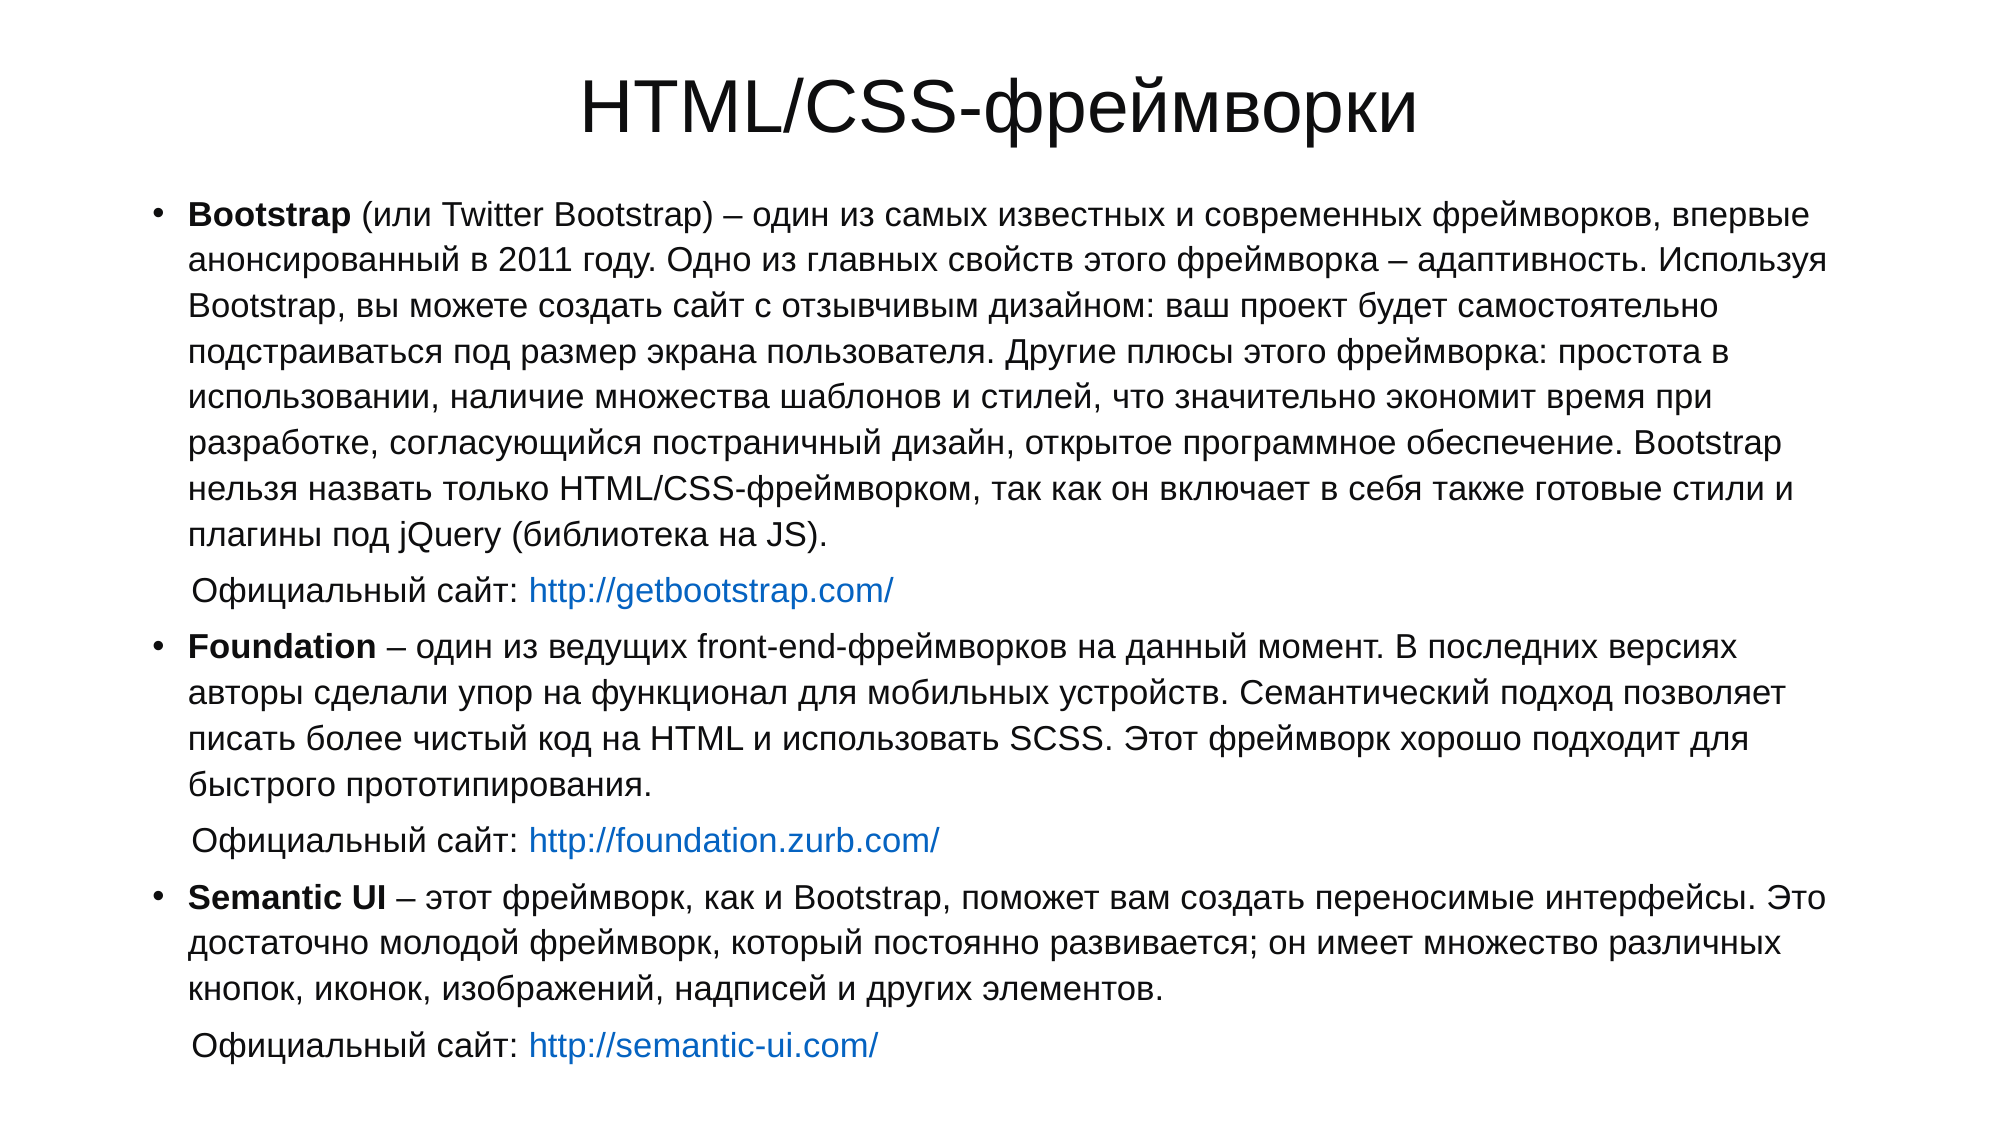

# HTML/CSS-фреймворки
Bootstrap (или Twitter Bootstrap) – один из самых известных и современных фреймворков, впервые анонсированный в 2011 году. Одно из главных свойств этого фреймворка – адаптивность. Используя Bootstrap, вы можете создать сайт с отзывчивым дизайном: ваш проект будет самостоятельно подстраиваться под размер экрана пользователя. Другие плюсы этого фреймворка: простота в использовании, наличие множества шаблонов и стилей, что значительно экономит время при разработке, согласующийся постраничный дизайн, открытое программное обеспечение. Bootstrap нельзя назвать только HTML/CSS-фреймворком, так как он включает в себя также готовые стили и плагины под jQuery (библиотека на JS).
    Официальный сайт: http://getbootstrap.com/
Foundation – один из ведущих front-end-фреймворков на данный момент. В последних версиях авторы сделали упор на функционал для мобильных устройств. Семантический подход позволяет писать более чистый код на HTML и использовать SCSS. Этот фреймворк хорошо подходит для быстрого прототипирования.
    Официальный сайт: http://foundation.zurb.com/
Semantic UI – этот фреймворк, как и Bootstrap, поможет вам создать переносимые интерфейсы. Это достаточно молодой фреймворк, который постоянно развивается; он имеет множество различных кнопок, иконок, изображений, надписей и других элементов.
    Официальный сайт: http://semantic-ui.com/